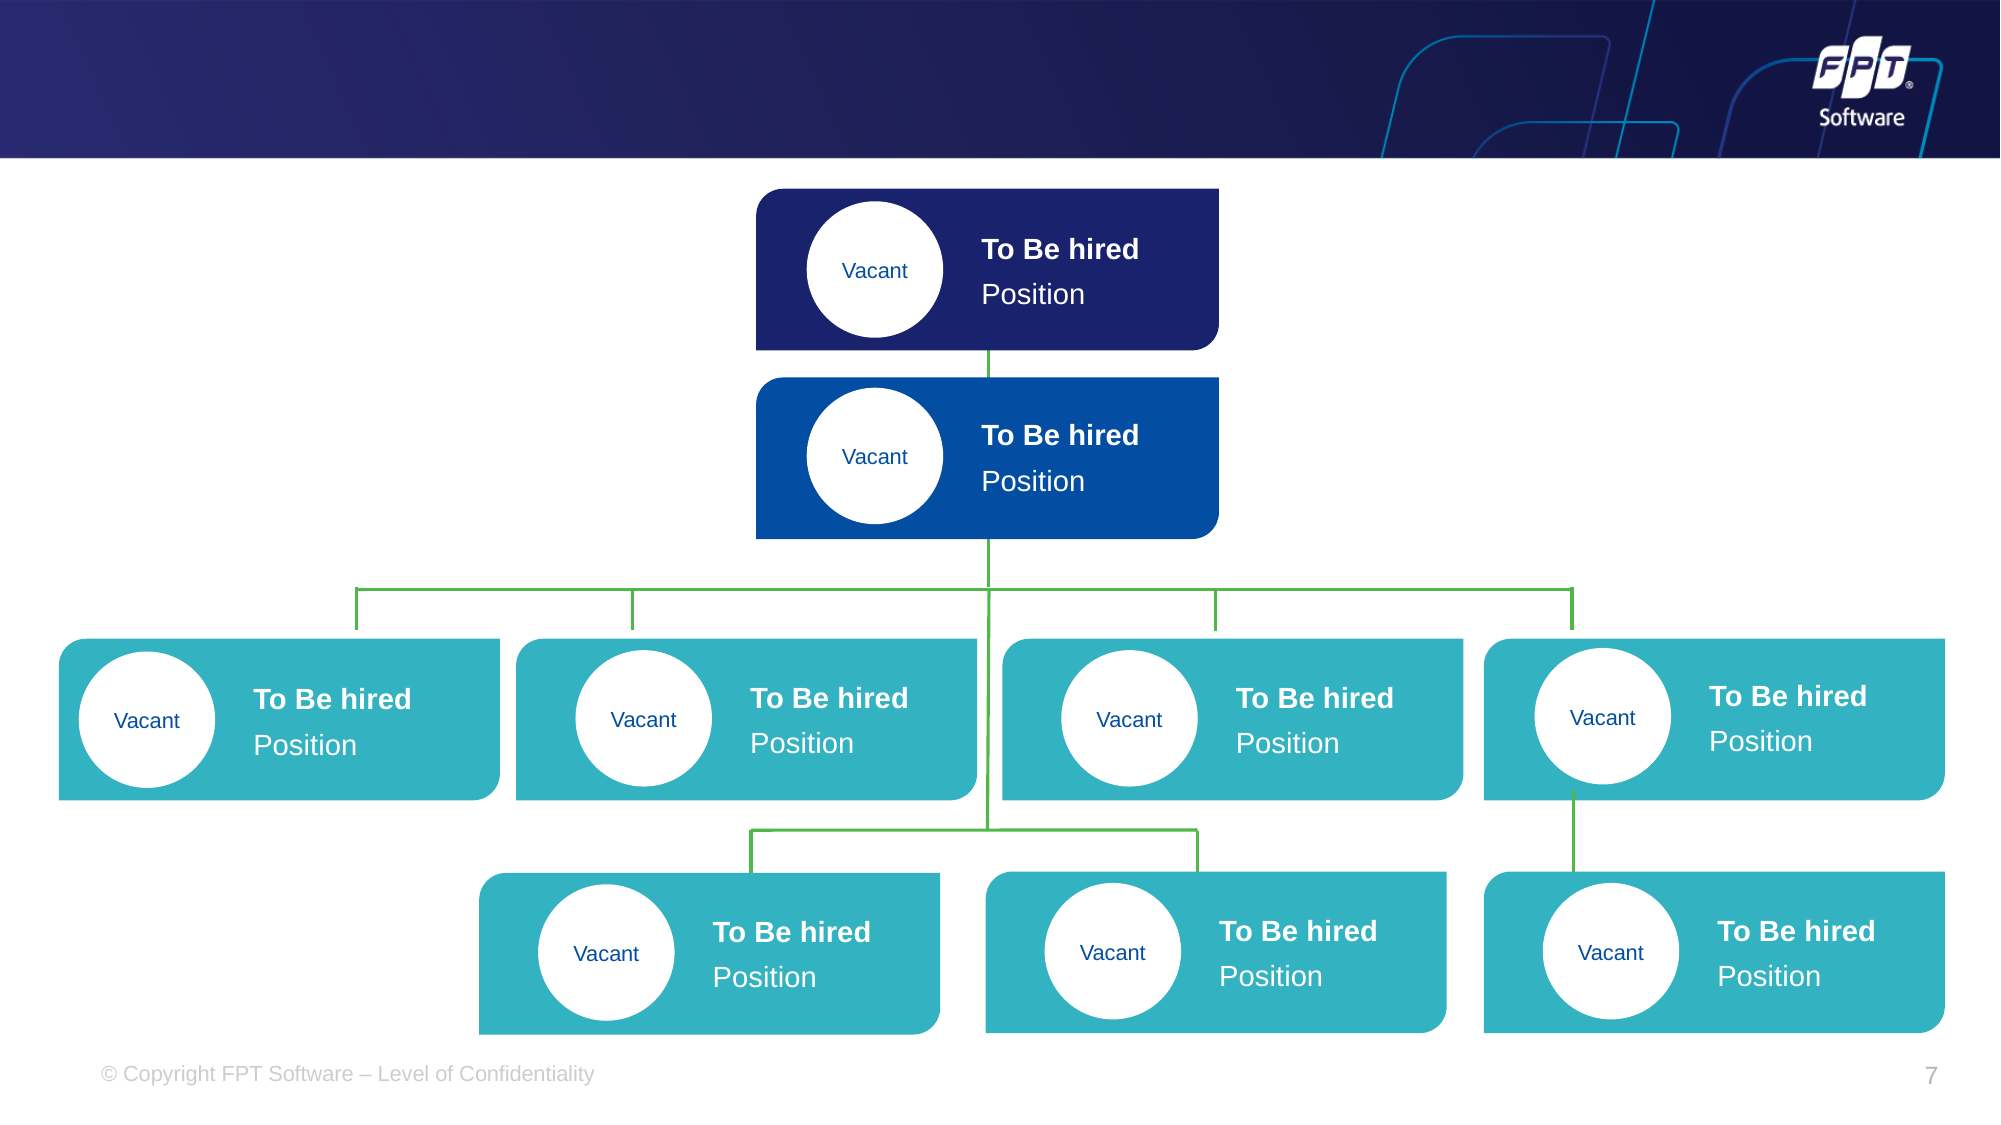

#

Vacant
To Be hired
Position

Vacant
To Be hired
Position

Vacant
To Be hired
Position
Vacant
To Be hired
Position
Vacant
To Be hired
Position
Vacant
To Be hired
Position

Vacant
To Be hired
Position
Vacant
To Be hired
Position
Vacant
To Be hired
Position
7